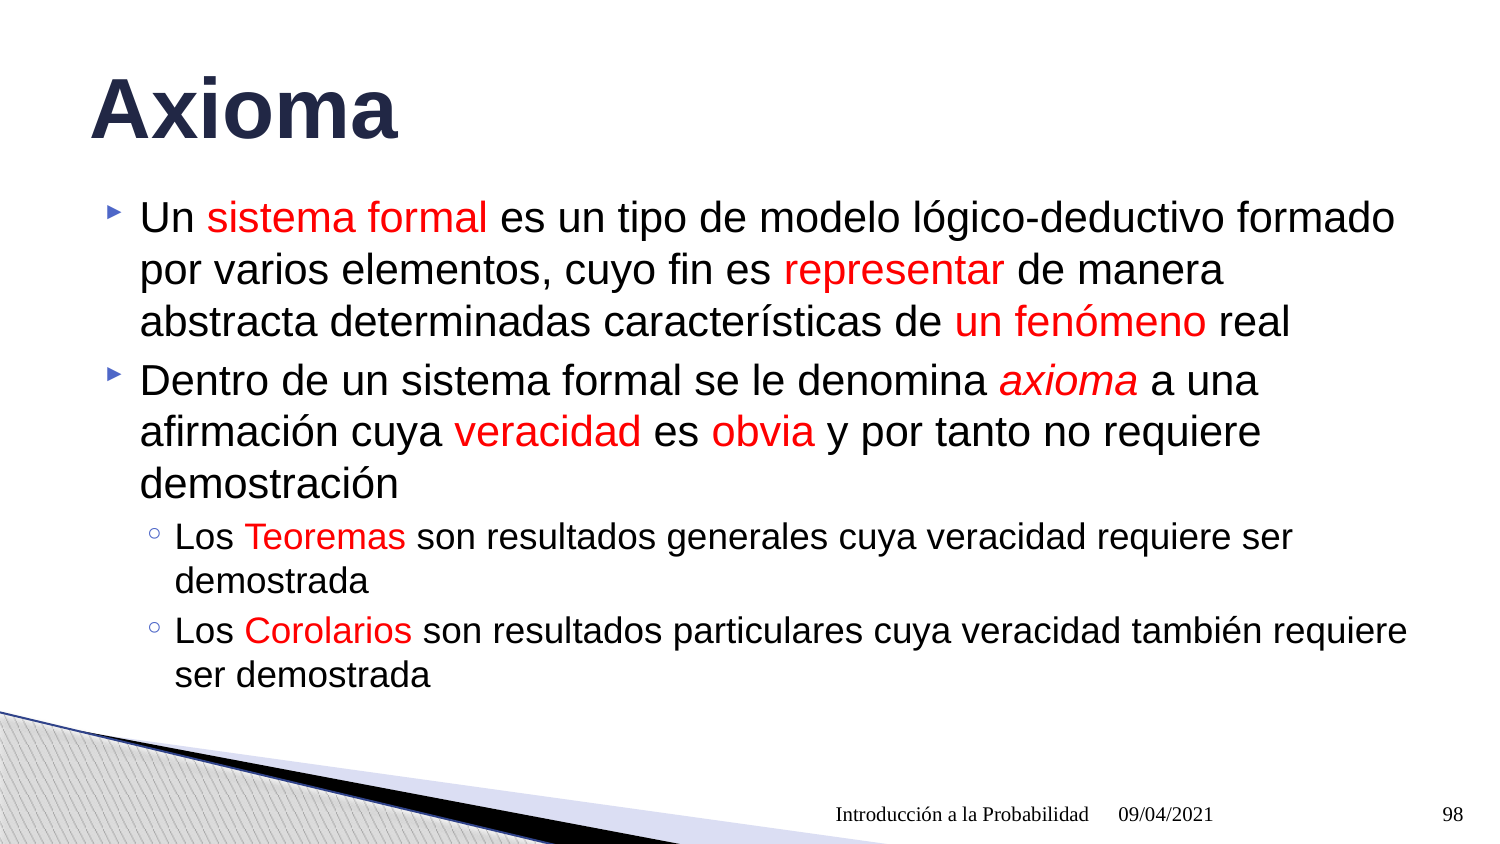

# Axioma
Un sistema formal es un tipo de modelo lógico-deductivo formado por varios elementos, cuyo fin es representar de manera abstracta determinadas características de un fenómeno real
Dentro de un sistema formal se le denomina axioma a una afirmación cuya veracidad es obvia y por tanto no requiere demostración
Los Teoremas son resultados generales cuya veracidad requiere ser demostrada
Los Corolarios son resultados particulares cuya veracidad también requiere ser demostrada
Introducción a la Probabilidad
09/04/2021
98